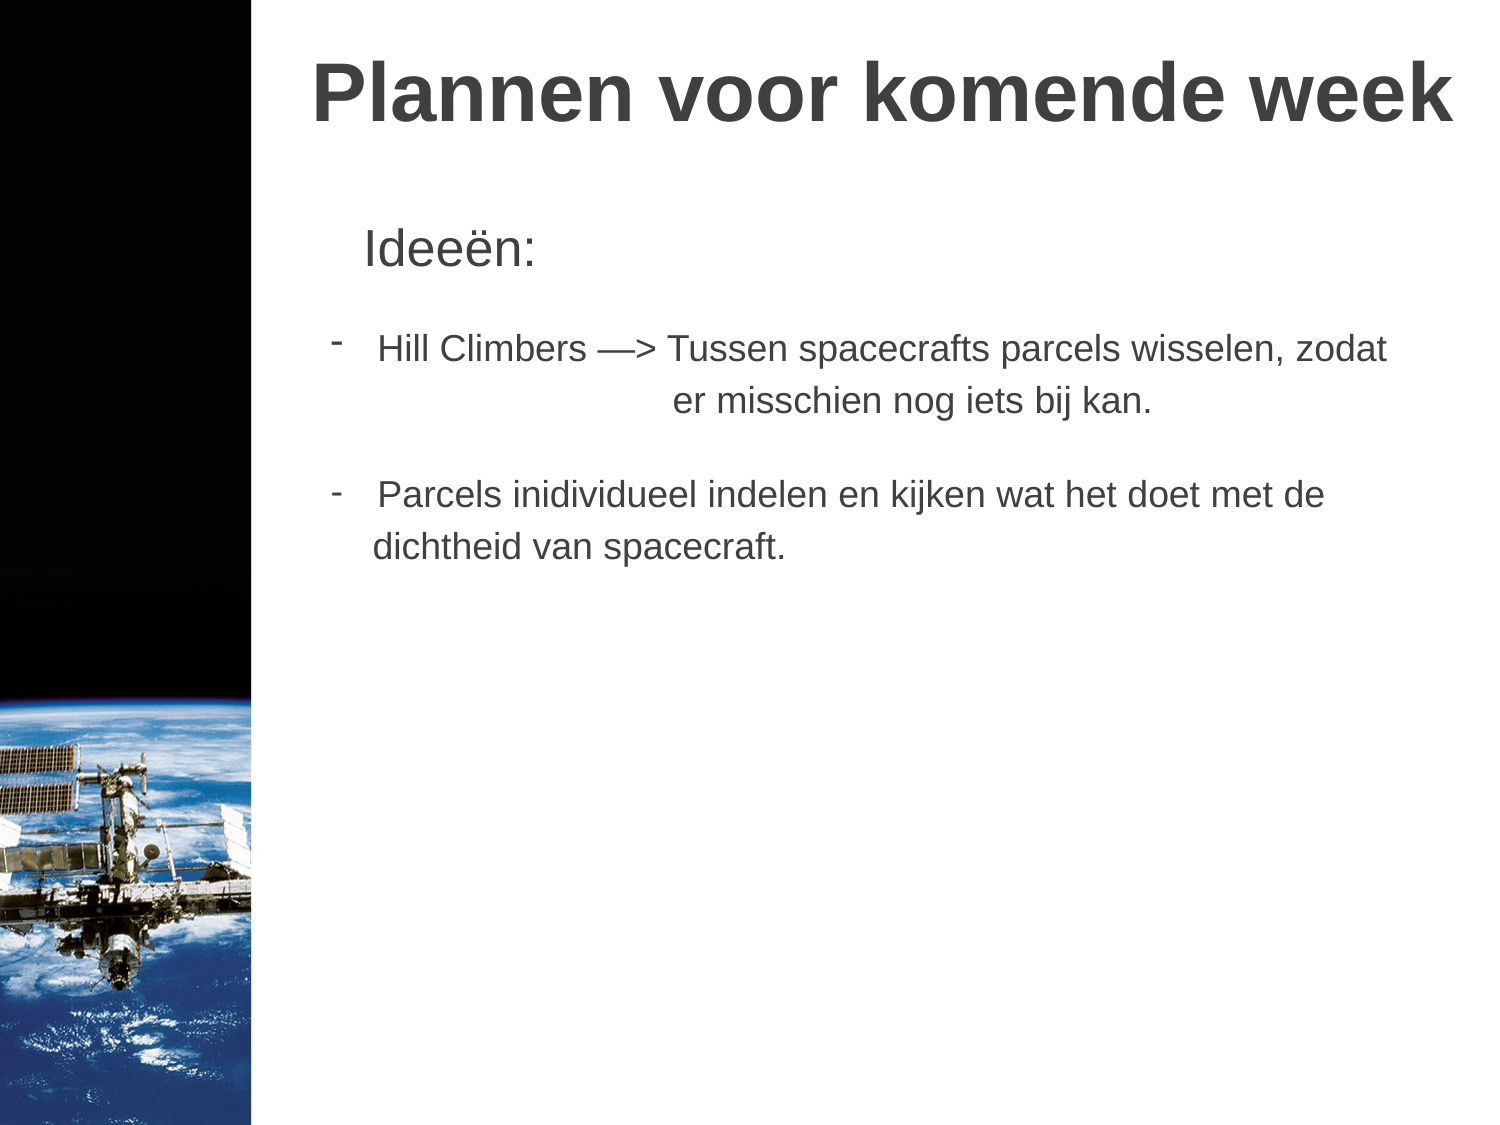

# Plannen voor komende week
Ideeën:
Hill Climbers —> Tussen spacecrafts parcels wisselen, zodat
		    er misschien nog iets bij kan.

Parcels inidividueel indelen en kijken wat het doet met de
    dichtheid van spacecraft.